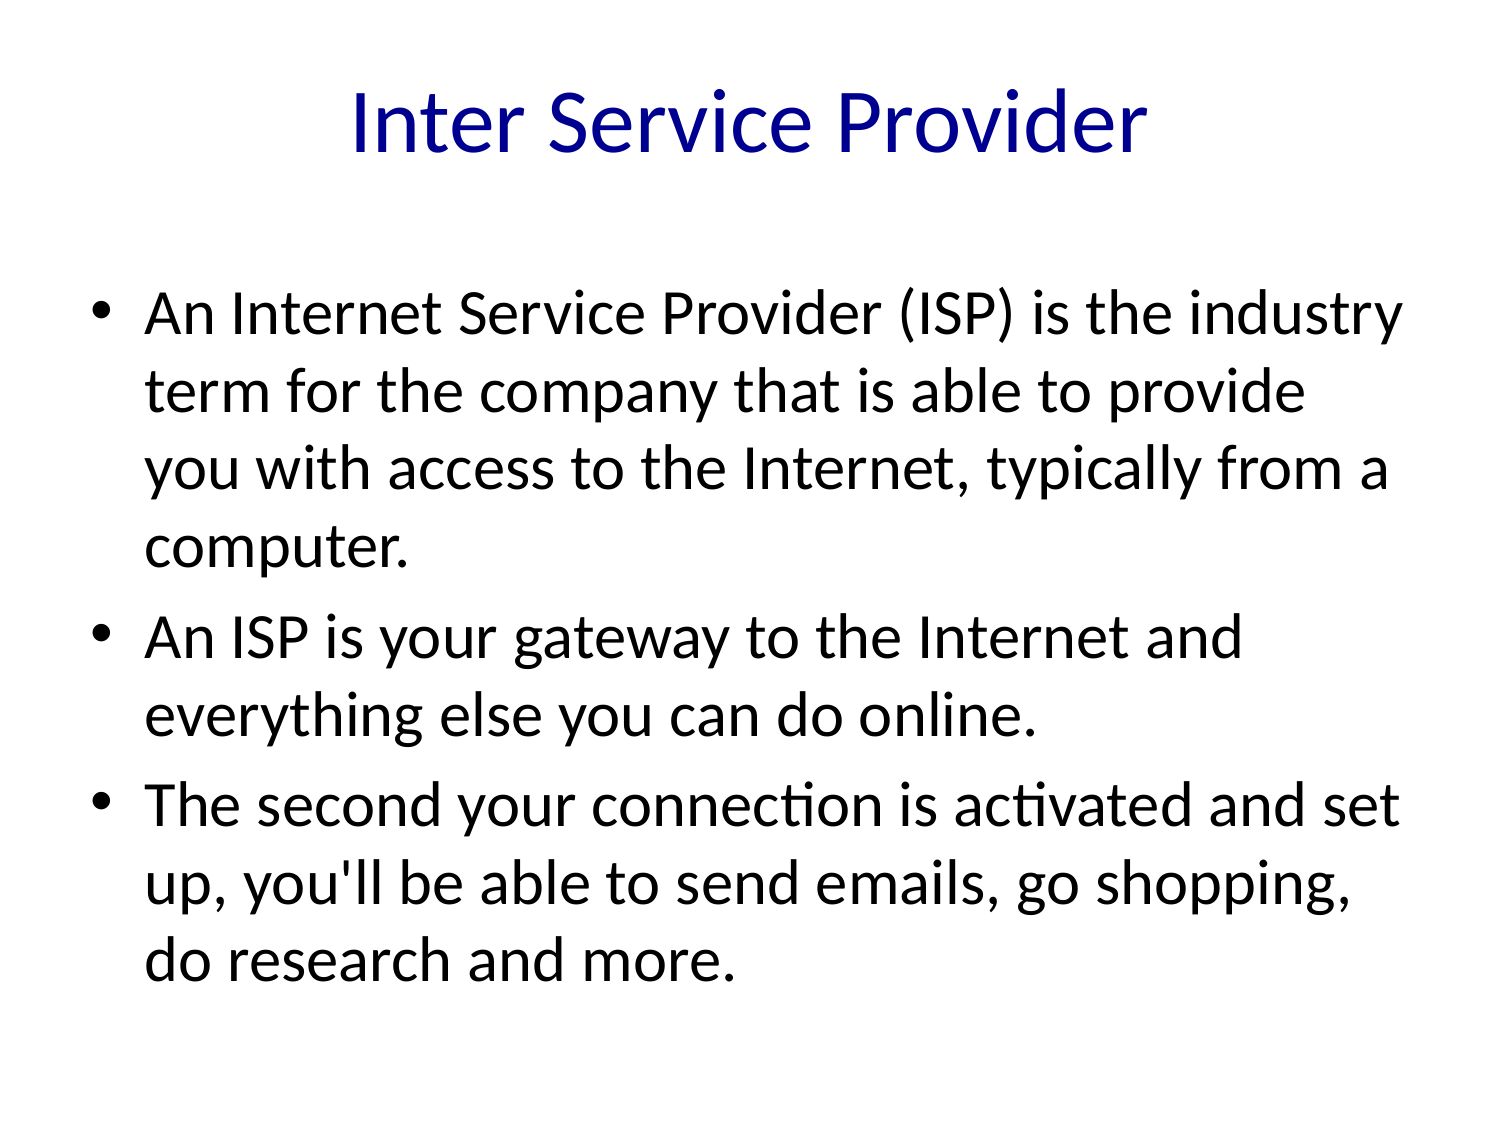

# Inter Service Provider
An Internet Service Provider (ISP) is the industry term for the company that is able to provide you with access to the Internet, typically from a computer.
An ISP is your gateway to the Internet and everything else you can do online.
The second your connection is activated and set up, you'll be able to send emails, go shopping, do research and more.